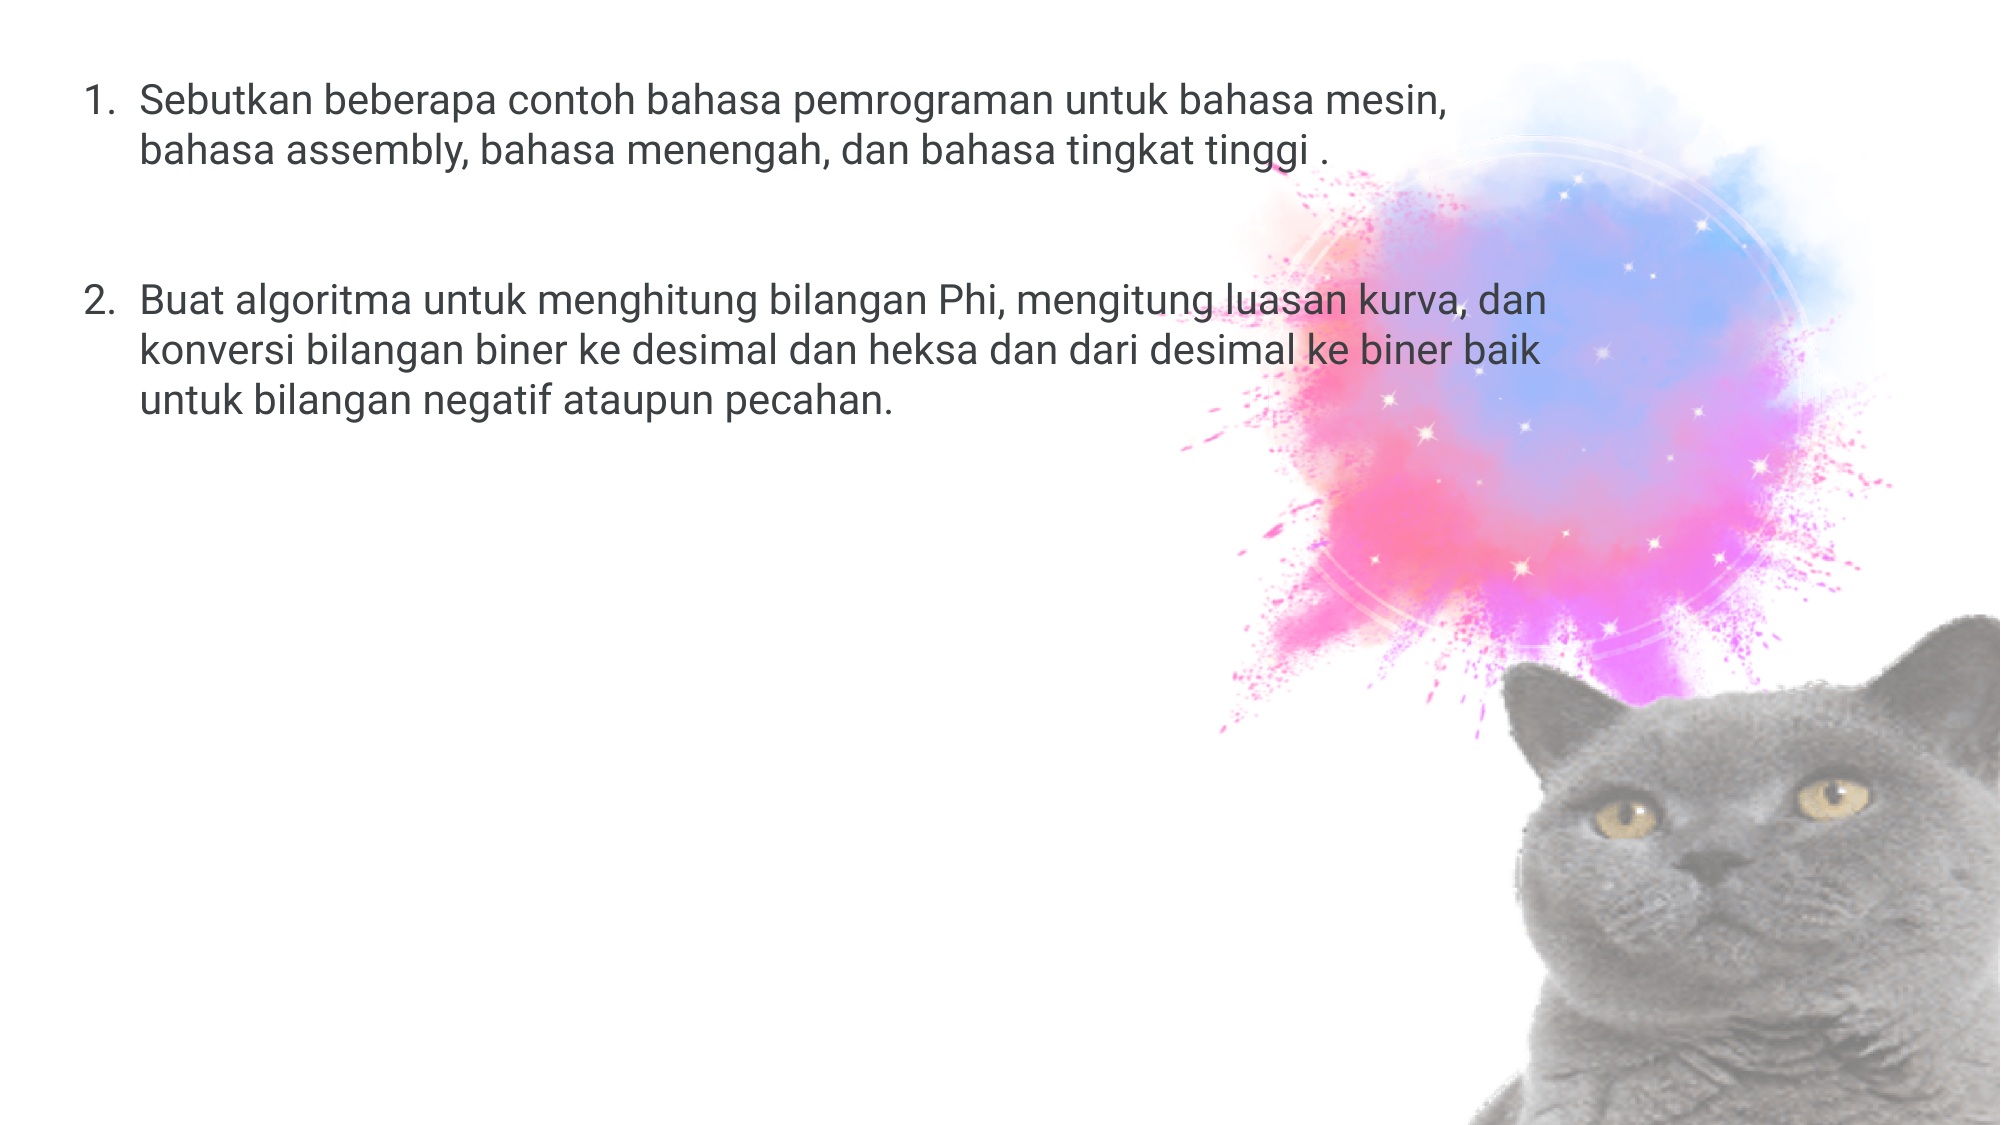

Sebutkan beberapa contoh bahasa pemrograman untuk bahasa mesin, bahasa assembly, bahasa menengah, dan bahasa tingkat tinggi .

Buat algoritma untuk menghitung bilangan Phi, mengitung luasan kurva, dan konversi bilangan biner ke desimal dan heksa dan dari desimal ke biner baik untuk bilangan negatif ataupun pecahan.